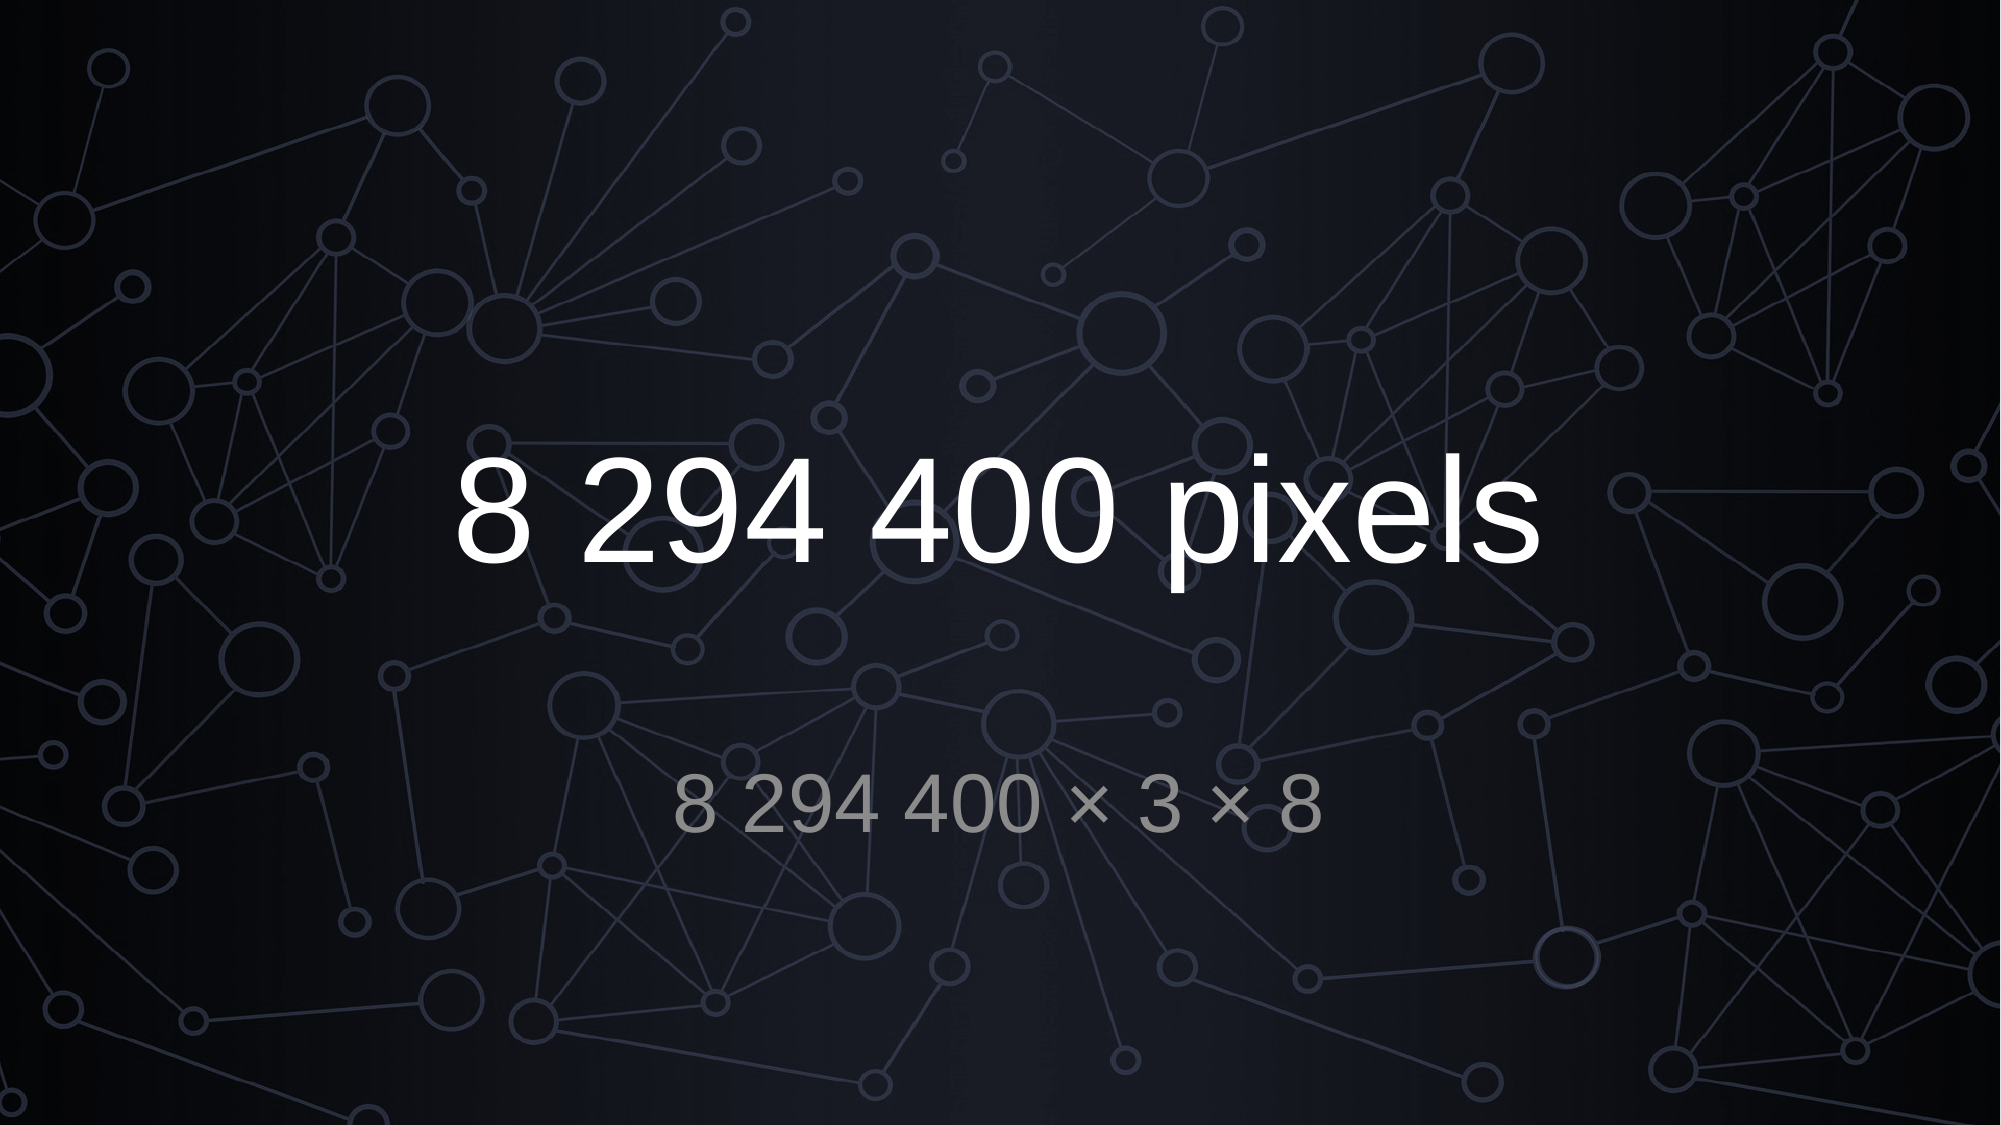

# 8 294 400 pixels
8 294 400 × 3 × 8